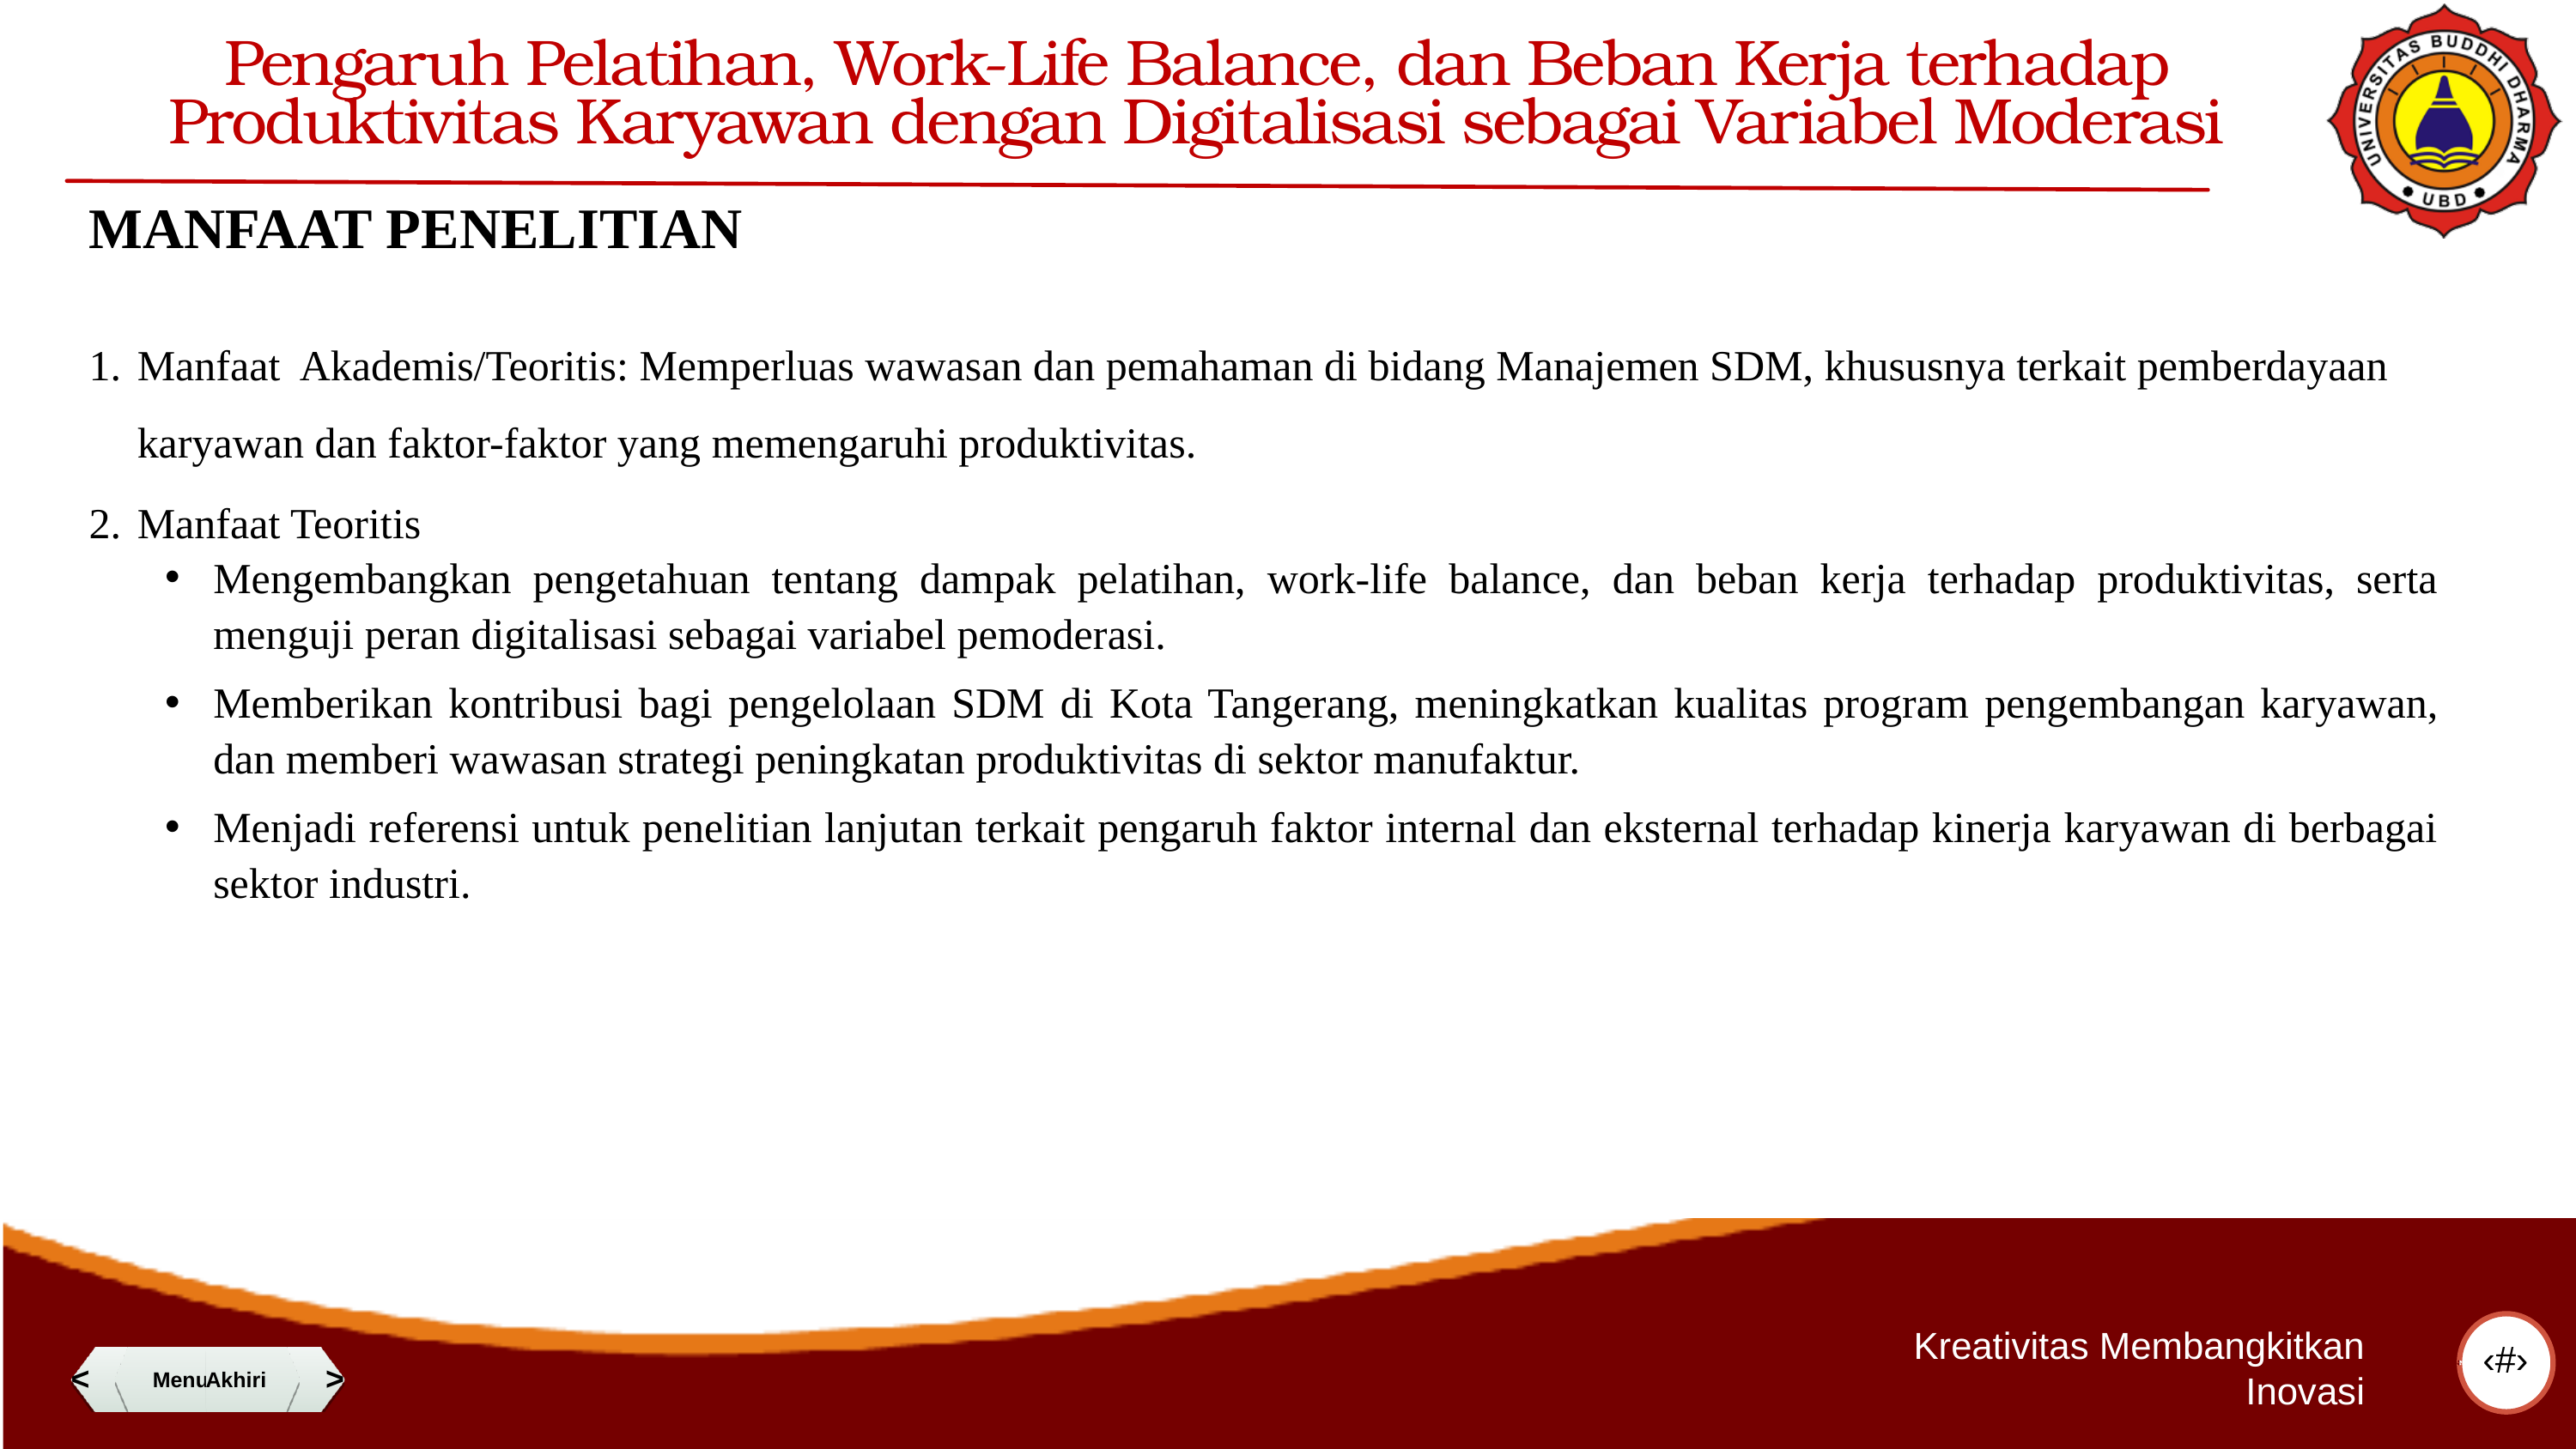

Pengaruh Pelatihan, Work-Life Balance, dan Beban Kerja terhadap Produktivitas Karyawan dengan Digitalisasi sebagai Variabel Moderasi

MANFAAT PENELITIAN

Manfaat  Akademis/Teoritis: Memperluas wawasan dan pemahaman di bidang Manajemen SDM, khususnya terkait pemberdayaan karyawan dan faktor-faktor yang memengaruhi produktivitas.
Manfaat Teoritis
Mengembangkan pengetahuan tentang dampak pelatihan, work-life balance, dan beban kerja terhadap produktivitas, serta menguji peran digitalisasi sebagai variabel pemoderasi.
Memberikan kontribusi bagi pengelolaan SDM di Kota Tangerang, meningkatkan kualitas program pengembangan karyawan, dan memberi wawasan strategi peningkatan produktivitas di sektor manufaktur.
Menjadi referensi untuk penelitian lanjutan terkait pengaruh faktor internal dan eksternal terhadap kinerja karyawan di berbagai sektor industri.

‹#›

Kreativitas Membangkitkan Inovasi

<

@adt_lotus

Menu

Akhiri

>